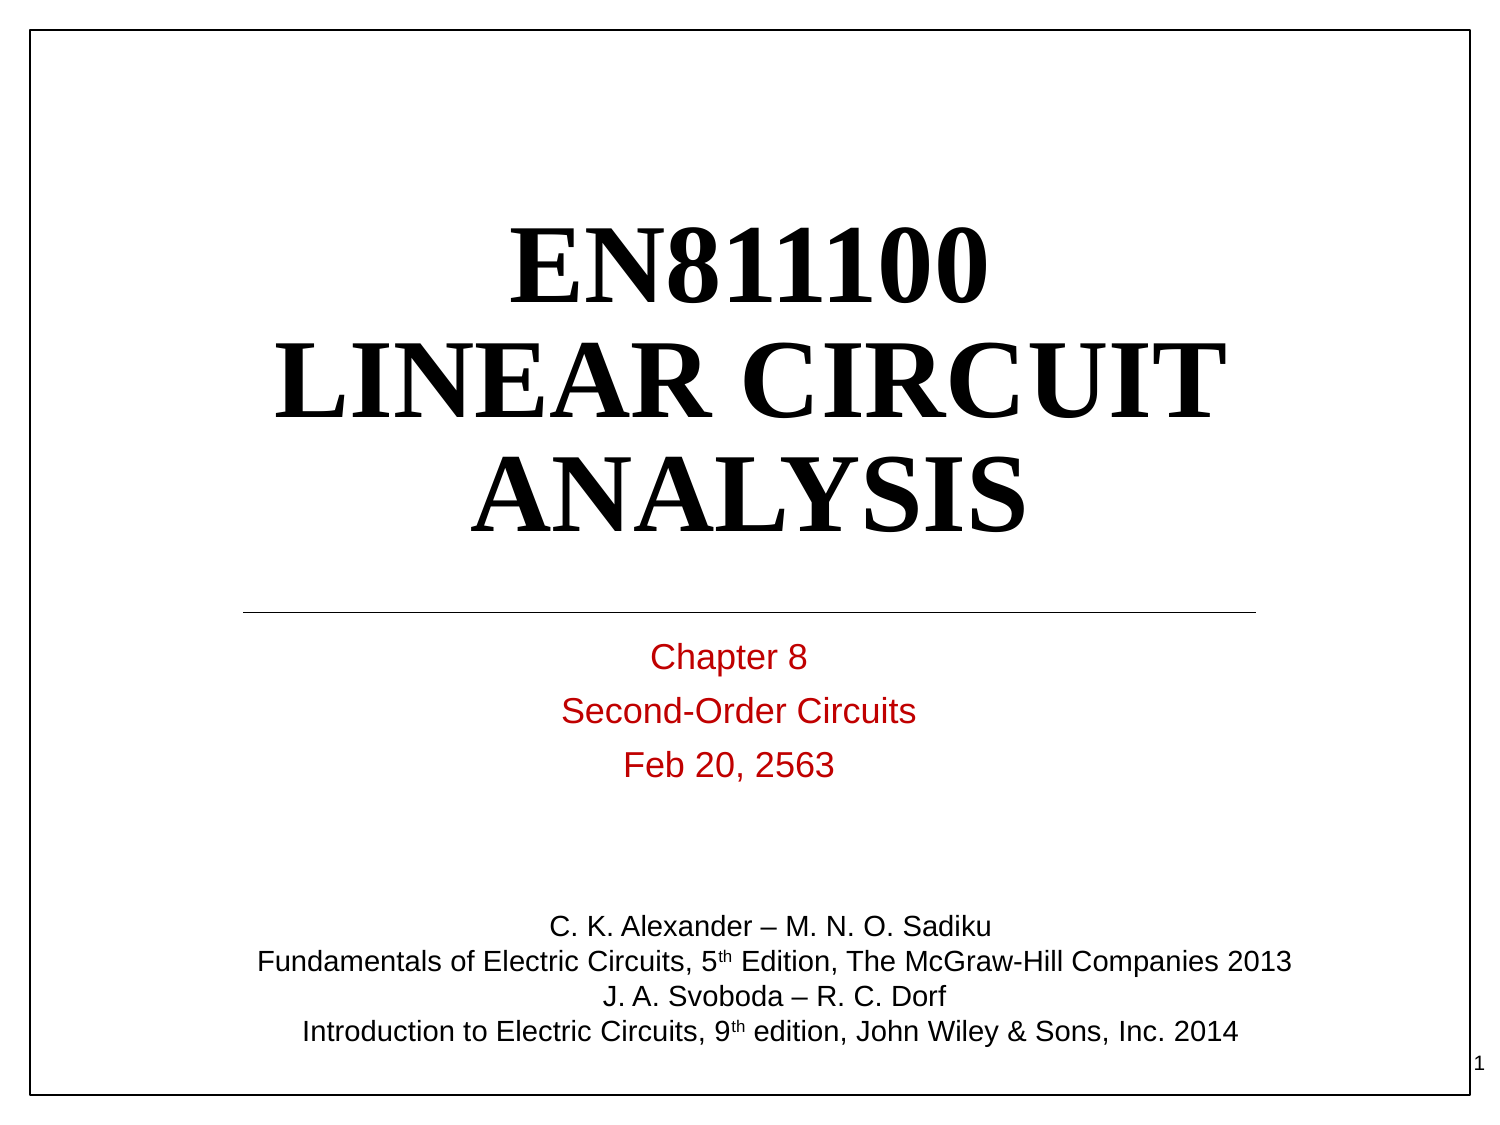

# EN811100 Linear Circuit Analysis
Chapter 8
  Second-Order Circuits
Feb 20, 2563
C. K. Alexander – M. N. O. Sadiku
Fundamentals of Electric Circuits, 5th Edition, The McGraw-Hill Companies 2013
J. A. Svoboda – R. C. Dorf
Introduction to Electric Circuits, 9th edition, John Wiley & Sons, Inc. 2014
1